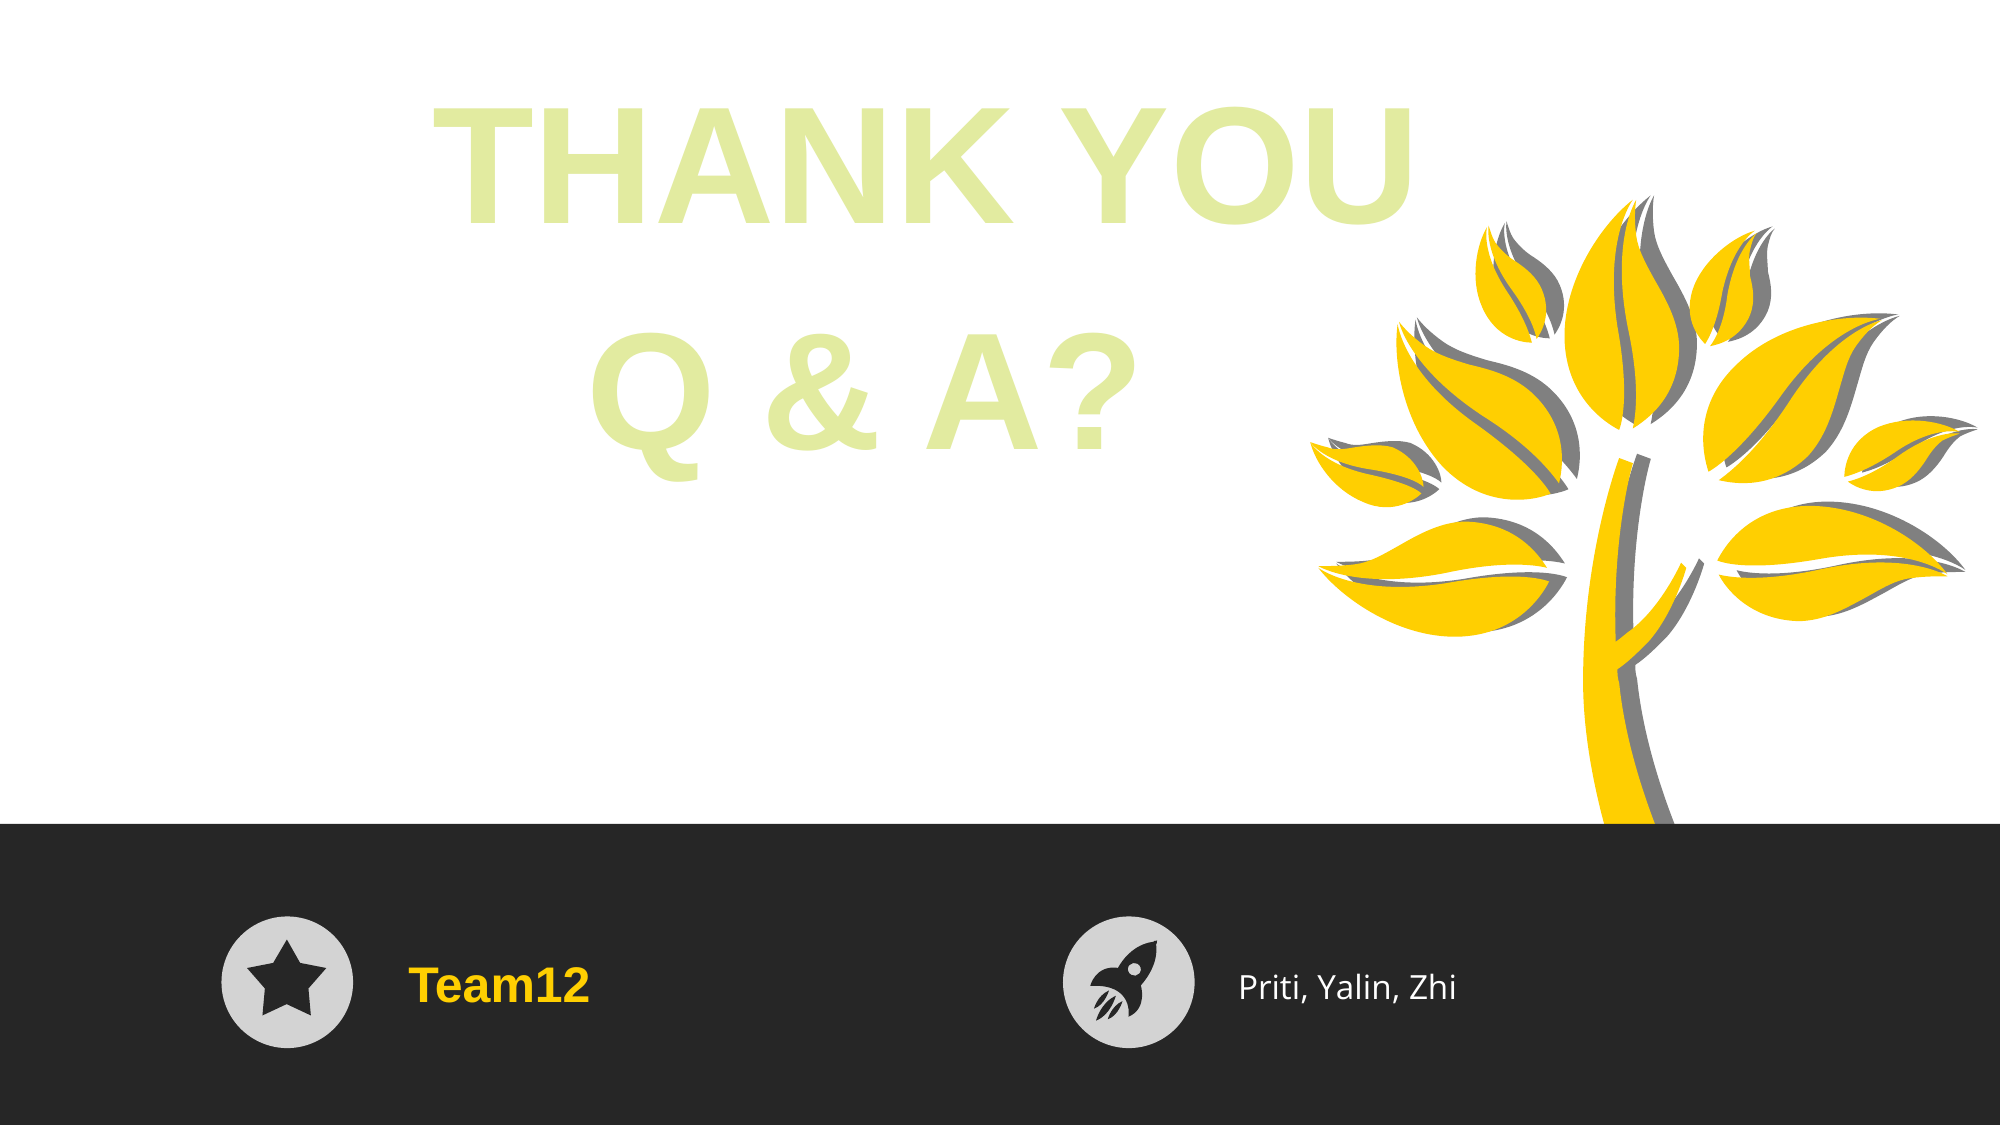

THANK YOU

Q & A?

Team12
Priti, Yalin, Zhi